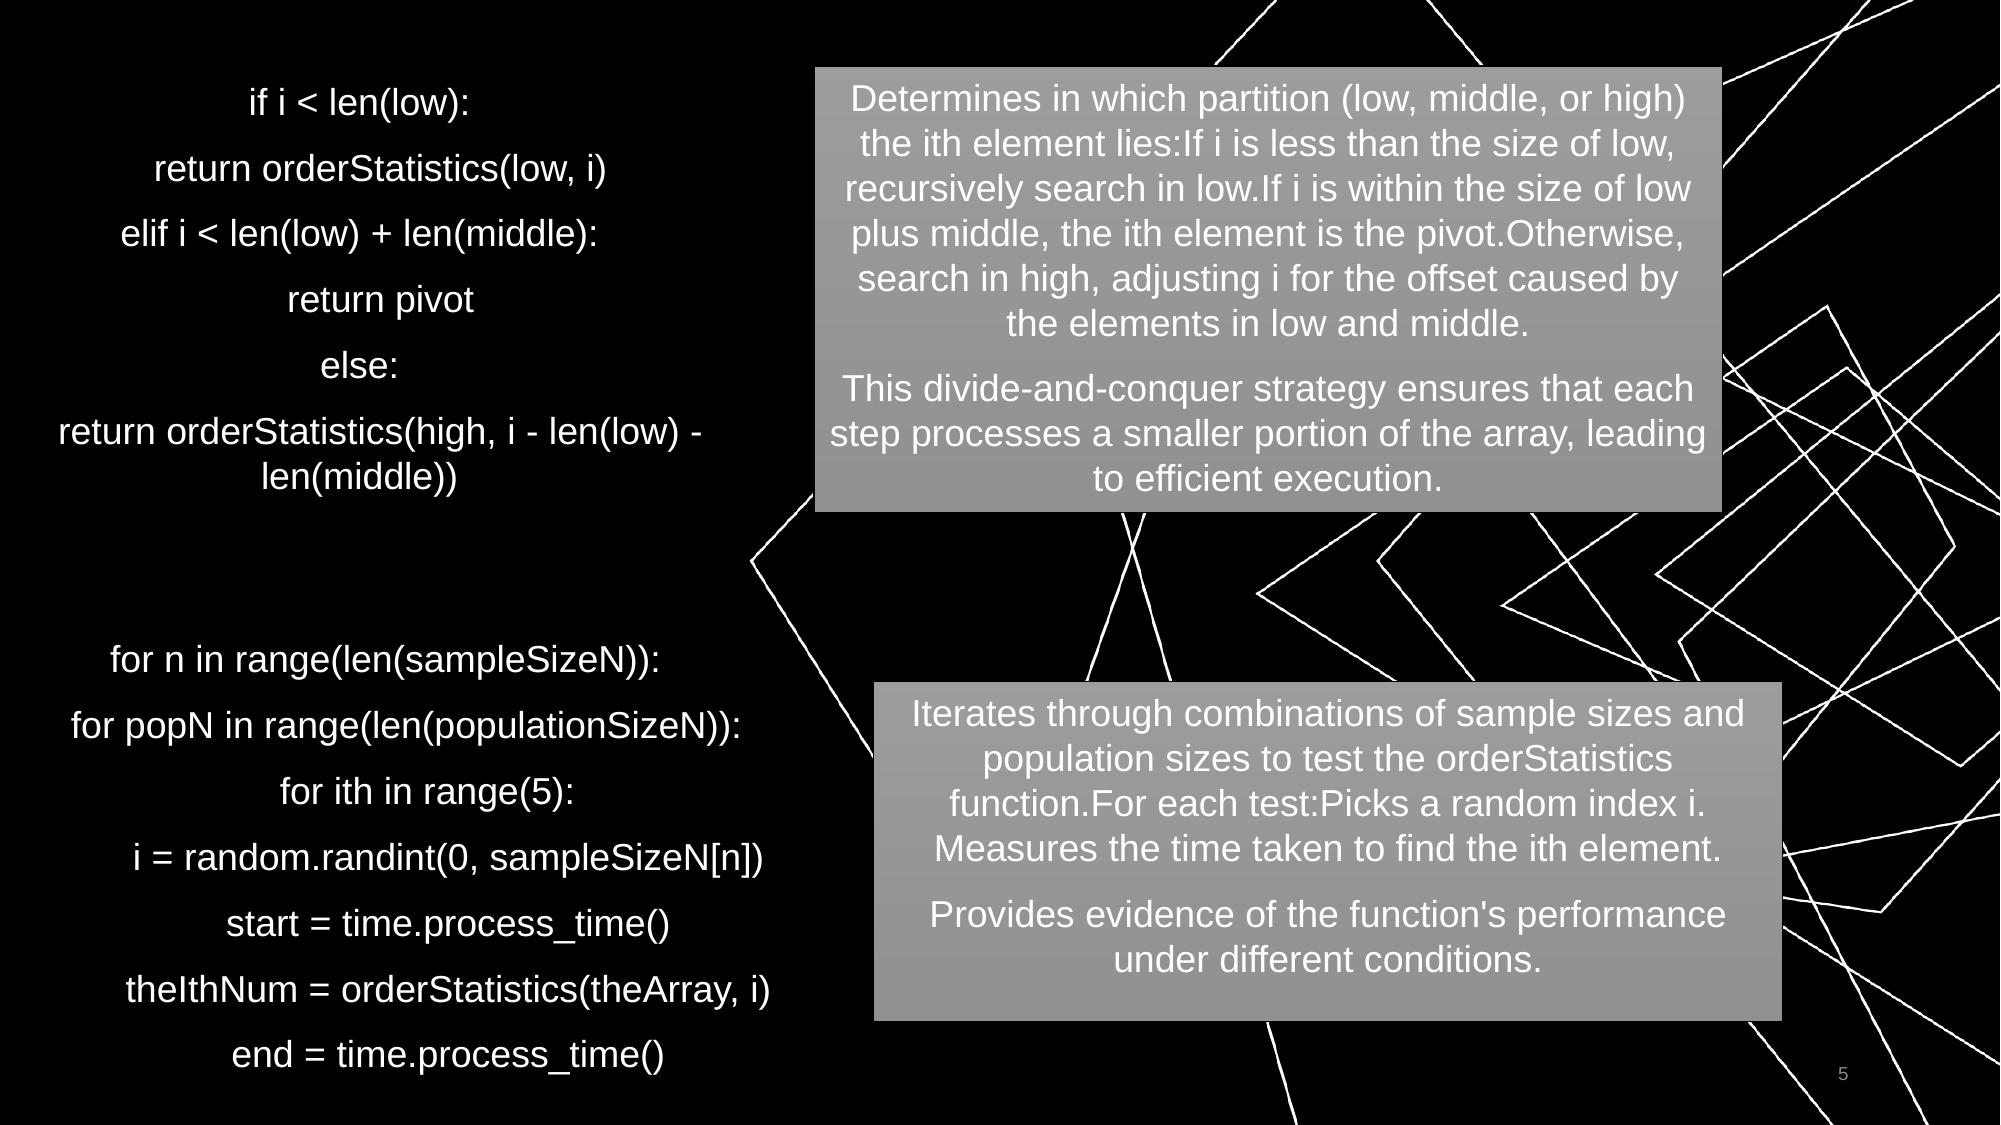

Determines in which partition (low, middle, or high) the ith element lies:If i is less than the size of low, recursively search in low.If i is within the size of low plus middle, the ith element is the pivot.Otherwise, search in high, adjusting i for the offset caused by the elements in low and middle.
This divide-and-conquer strategy ensures that each step processes a smaller portion of the array, leading to efficient execution.

if i < len(low):
    return orderStatistics(low, i)
elif i < len(low) + len(middle):
    return pivot
else:
    return orderStatistics(high, i - len(low) - len(middle))
for n in range(len(sampleSizeN)):
    for popN in range(len(populationSizeN)):
        for ith in range(5):
            i = random.randint(0, sampleSizeN[n])
            start = time.process_time()
            theIthNum = orderStatistics(theArray, i)
            end = time.process_time()
Iterates through combinations of sample sizes and population sizes to test the orderStatistics function.For each test:Picks a random index i. Measures the time taken to find the ith element.
Provides evidence of the function's performance under different conditions.
5